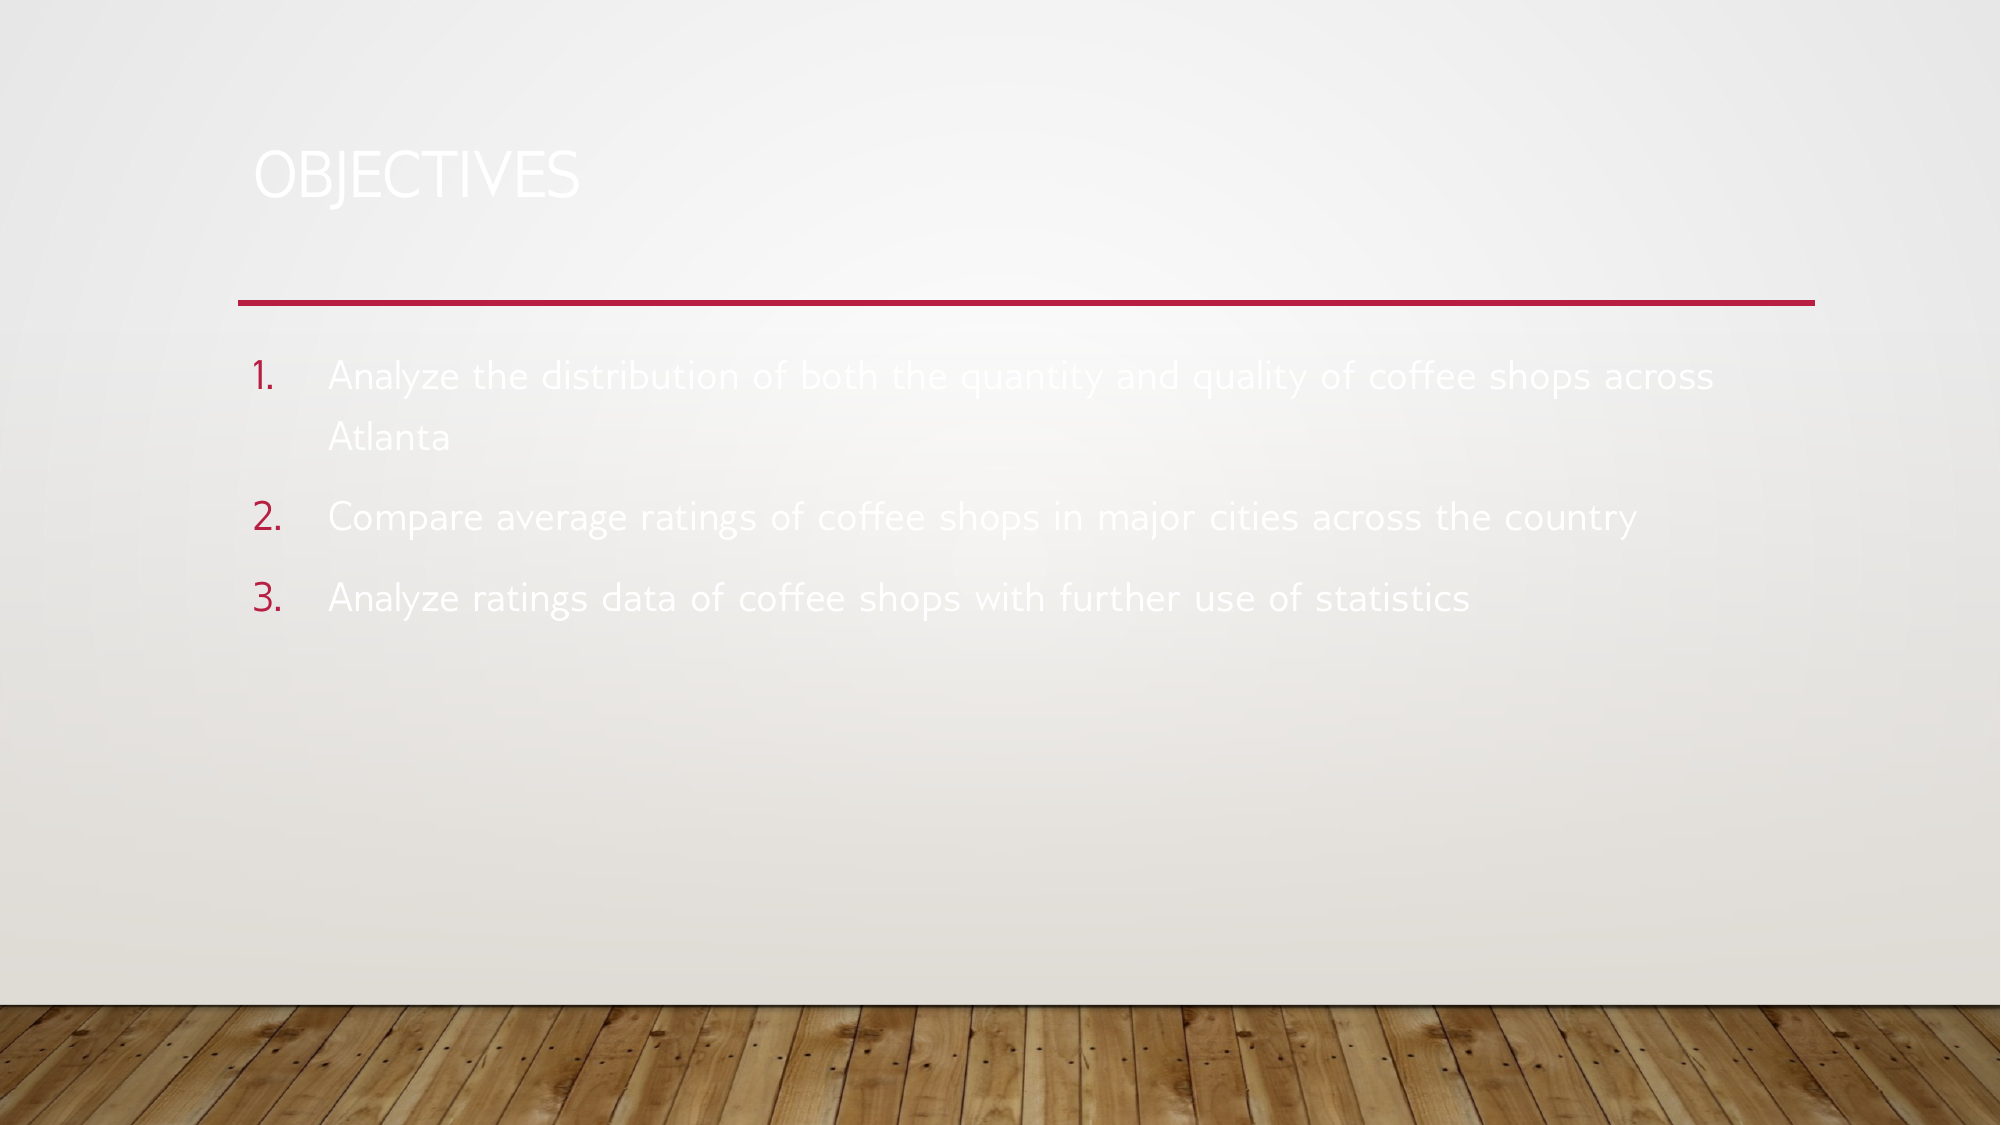

# Objectives
Analyze the distribution of both the quantity and quality of coffee shops across Atlanta
Compare average ratings of coffee shops in major cities across the country
Analyze ratings data of coffee shops with further use of statistics